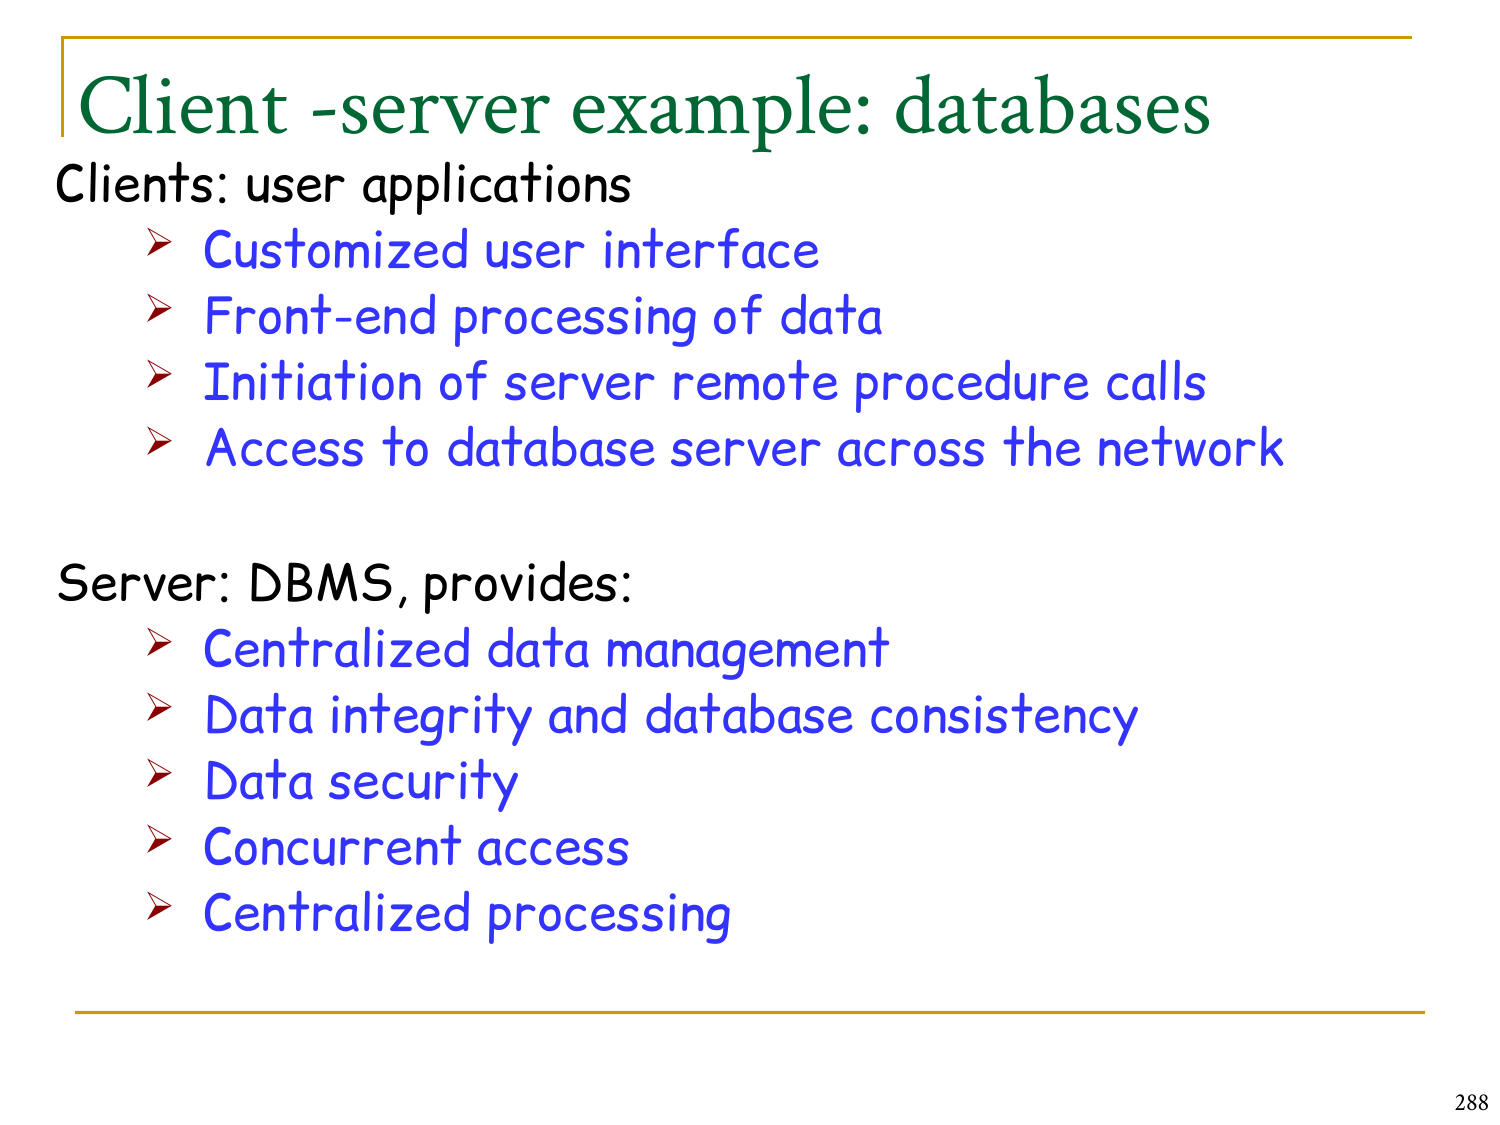

# Client -server example: databases
Clients: user applications
Customized user interface
Front-end processing of data
Initiation of server remote procedure calls
Access to database server across the network

Server: DBMS, provides:
Centralized data management
Data integrity and database consistency
Data security
Concurrent access
Centralized processing
288